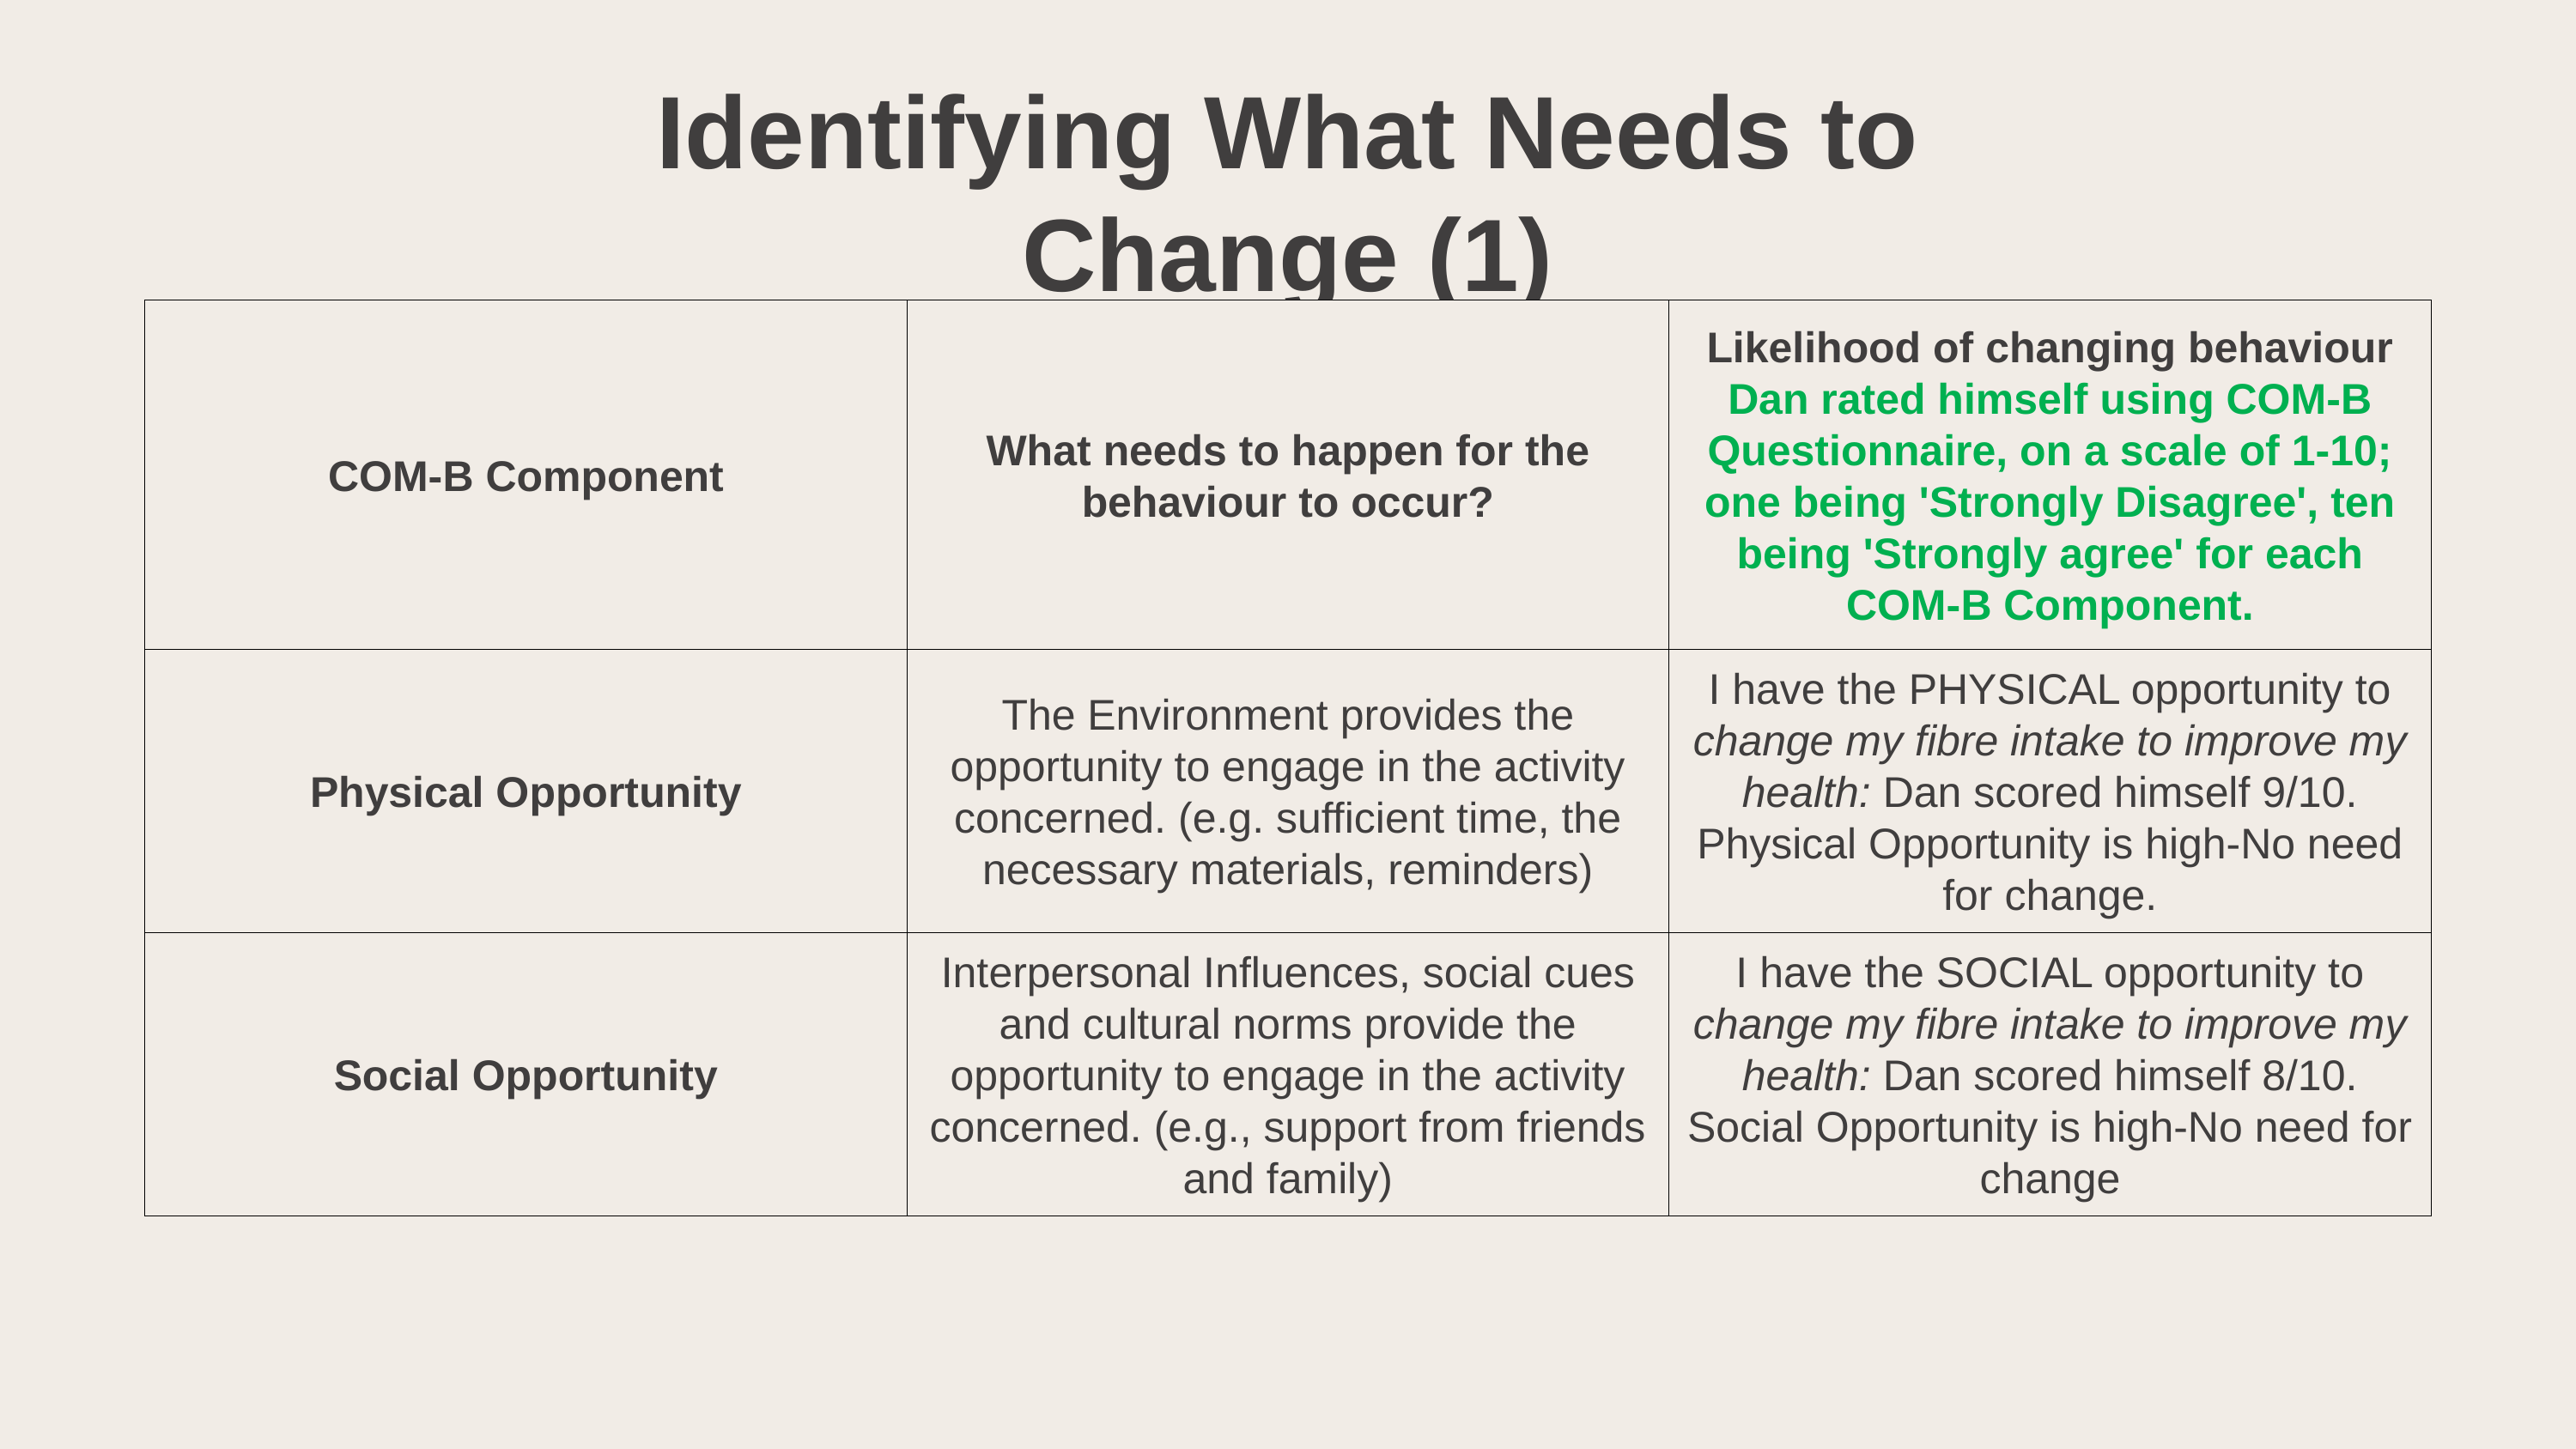

Identifying What Needs to Change (1)
| COM-B Component | What needs to happen for the behaviour to occur? | Likelihood of changing behaviour Dan rated himself using COM-B Questionnaire, on a scale of 1-10; one being 'Strongly Disagree', ten being 'Strongly agree' for each COM-B Component. |
| --- | --- | --- |
| Physical Opportunity | The Environment provides the opportunity to engage in the activity concerned. (e.g. sufficient time, the necessary materials, reminders) | I have the PHYSICAL opportunity to change my fibre intake to improve my health: Dan scored himself 9/10. Physical Opportunity is high-No need for change. |
| Social Opportunity | Interpersonal Influences, social cues and cultural norms provide the opportunity to engage in the activity concerned. (e.g., support from friends and family) | I have the SOCIAL opportunity to change my fibre intake to improve my health: Dan scored himself 8/10. Social Opportunity is high-No need for change |